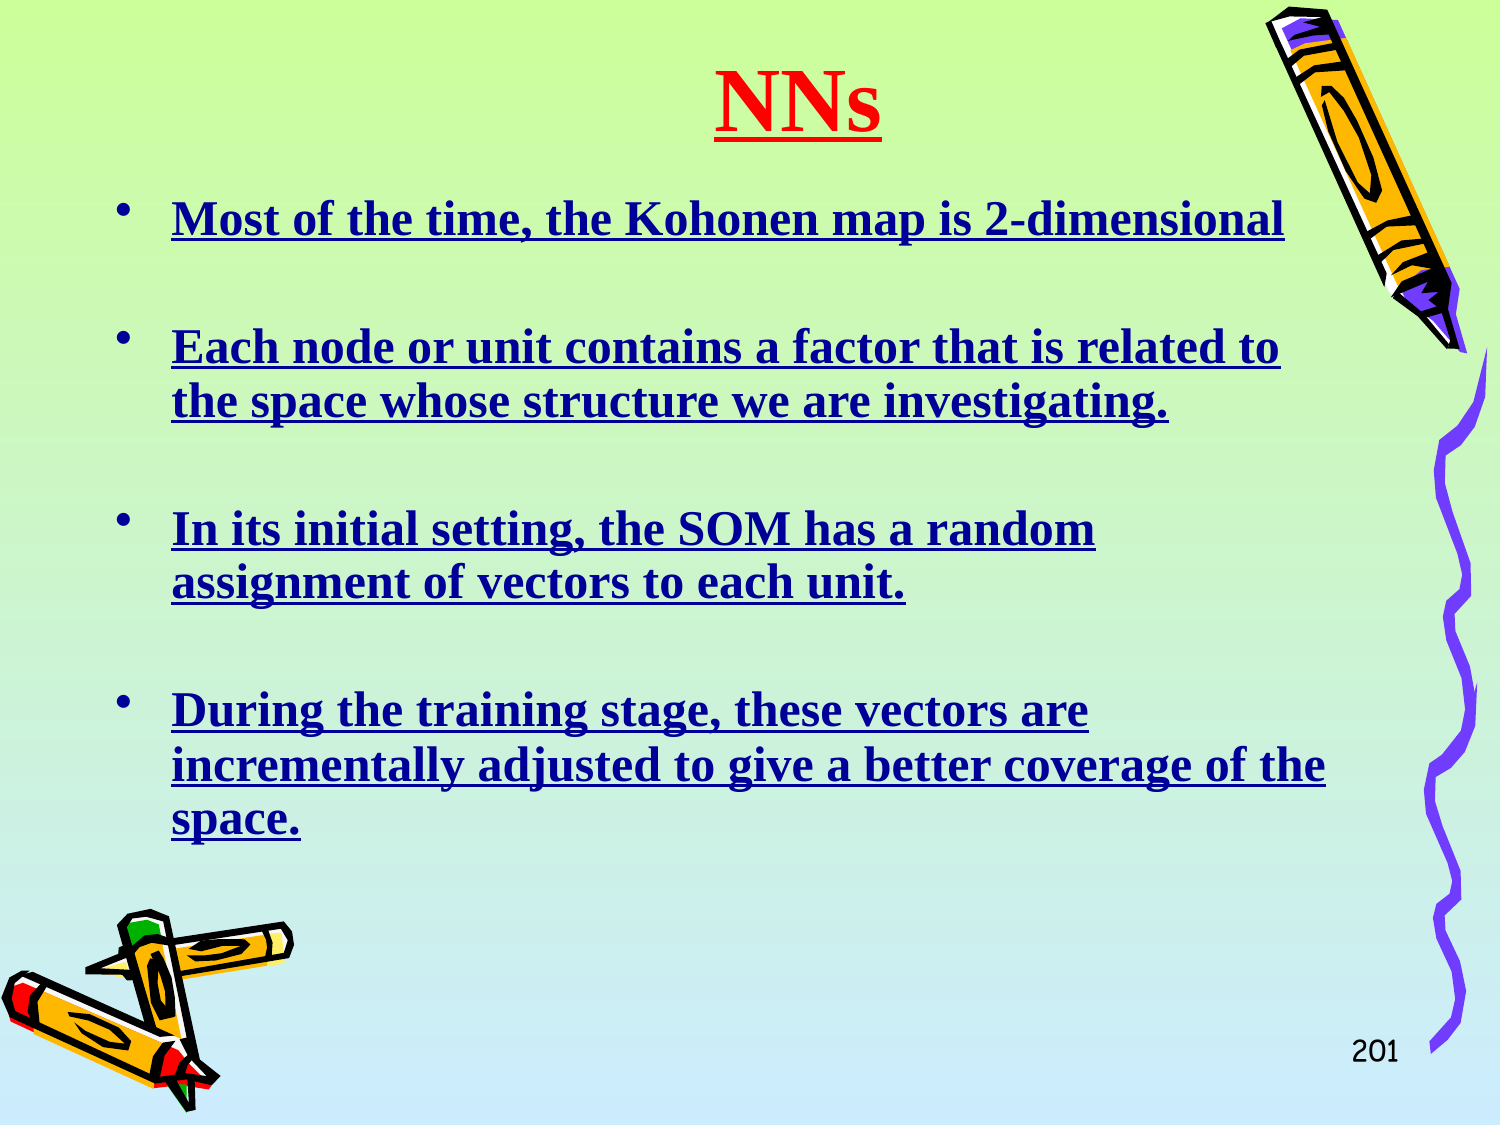

# NNs
Most of the time, the Kohonen map is 2-dimensional

Each node or unit contains a factor that is related to the space whose structure we are investigating.

In its initial setting, the SOM has a random assignment of vectors to each unit.

During the training stage, these vectors are incrementally adjusted to give a better coverage of the space.

201